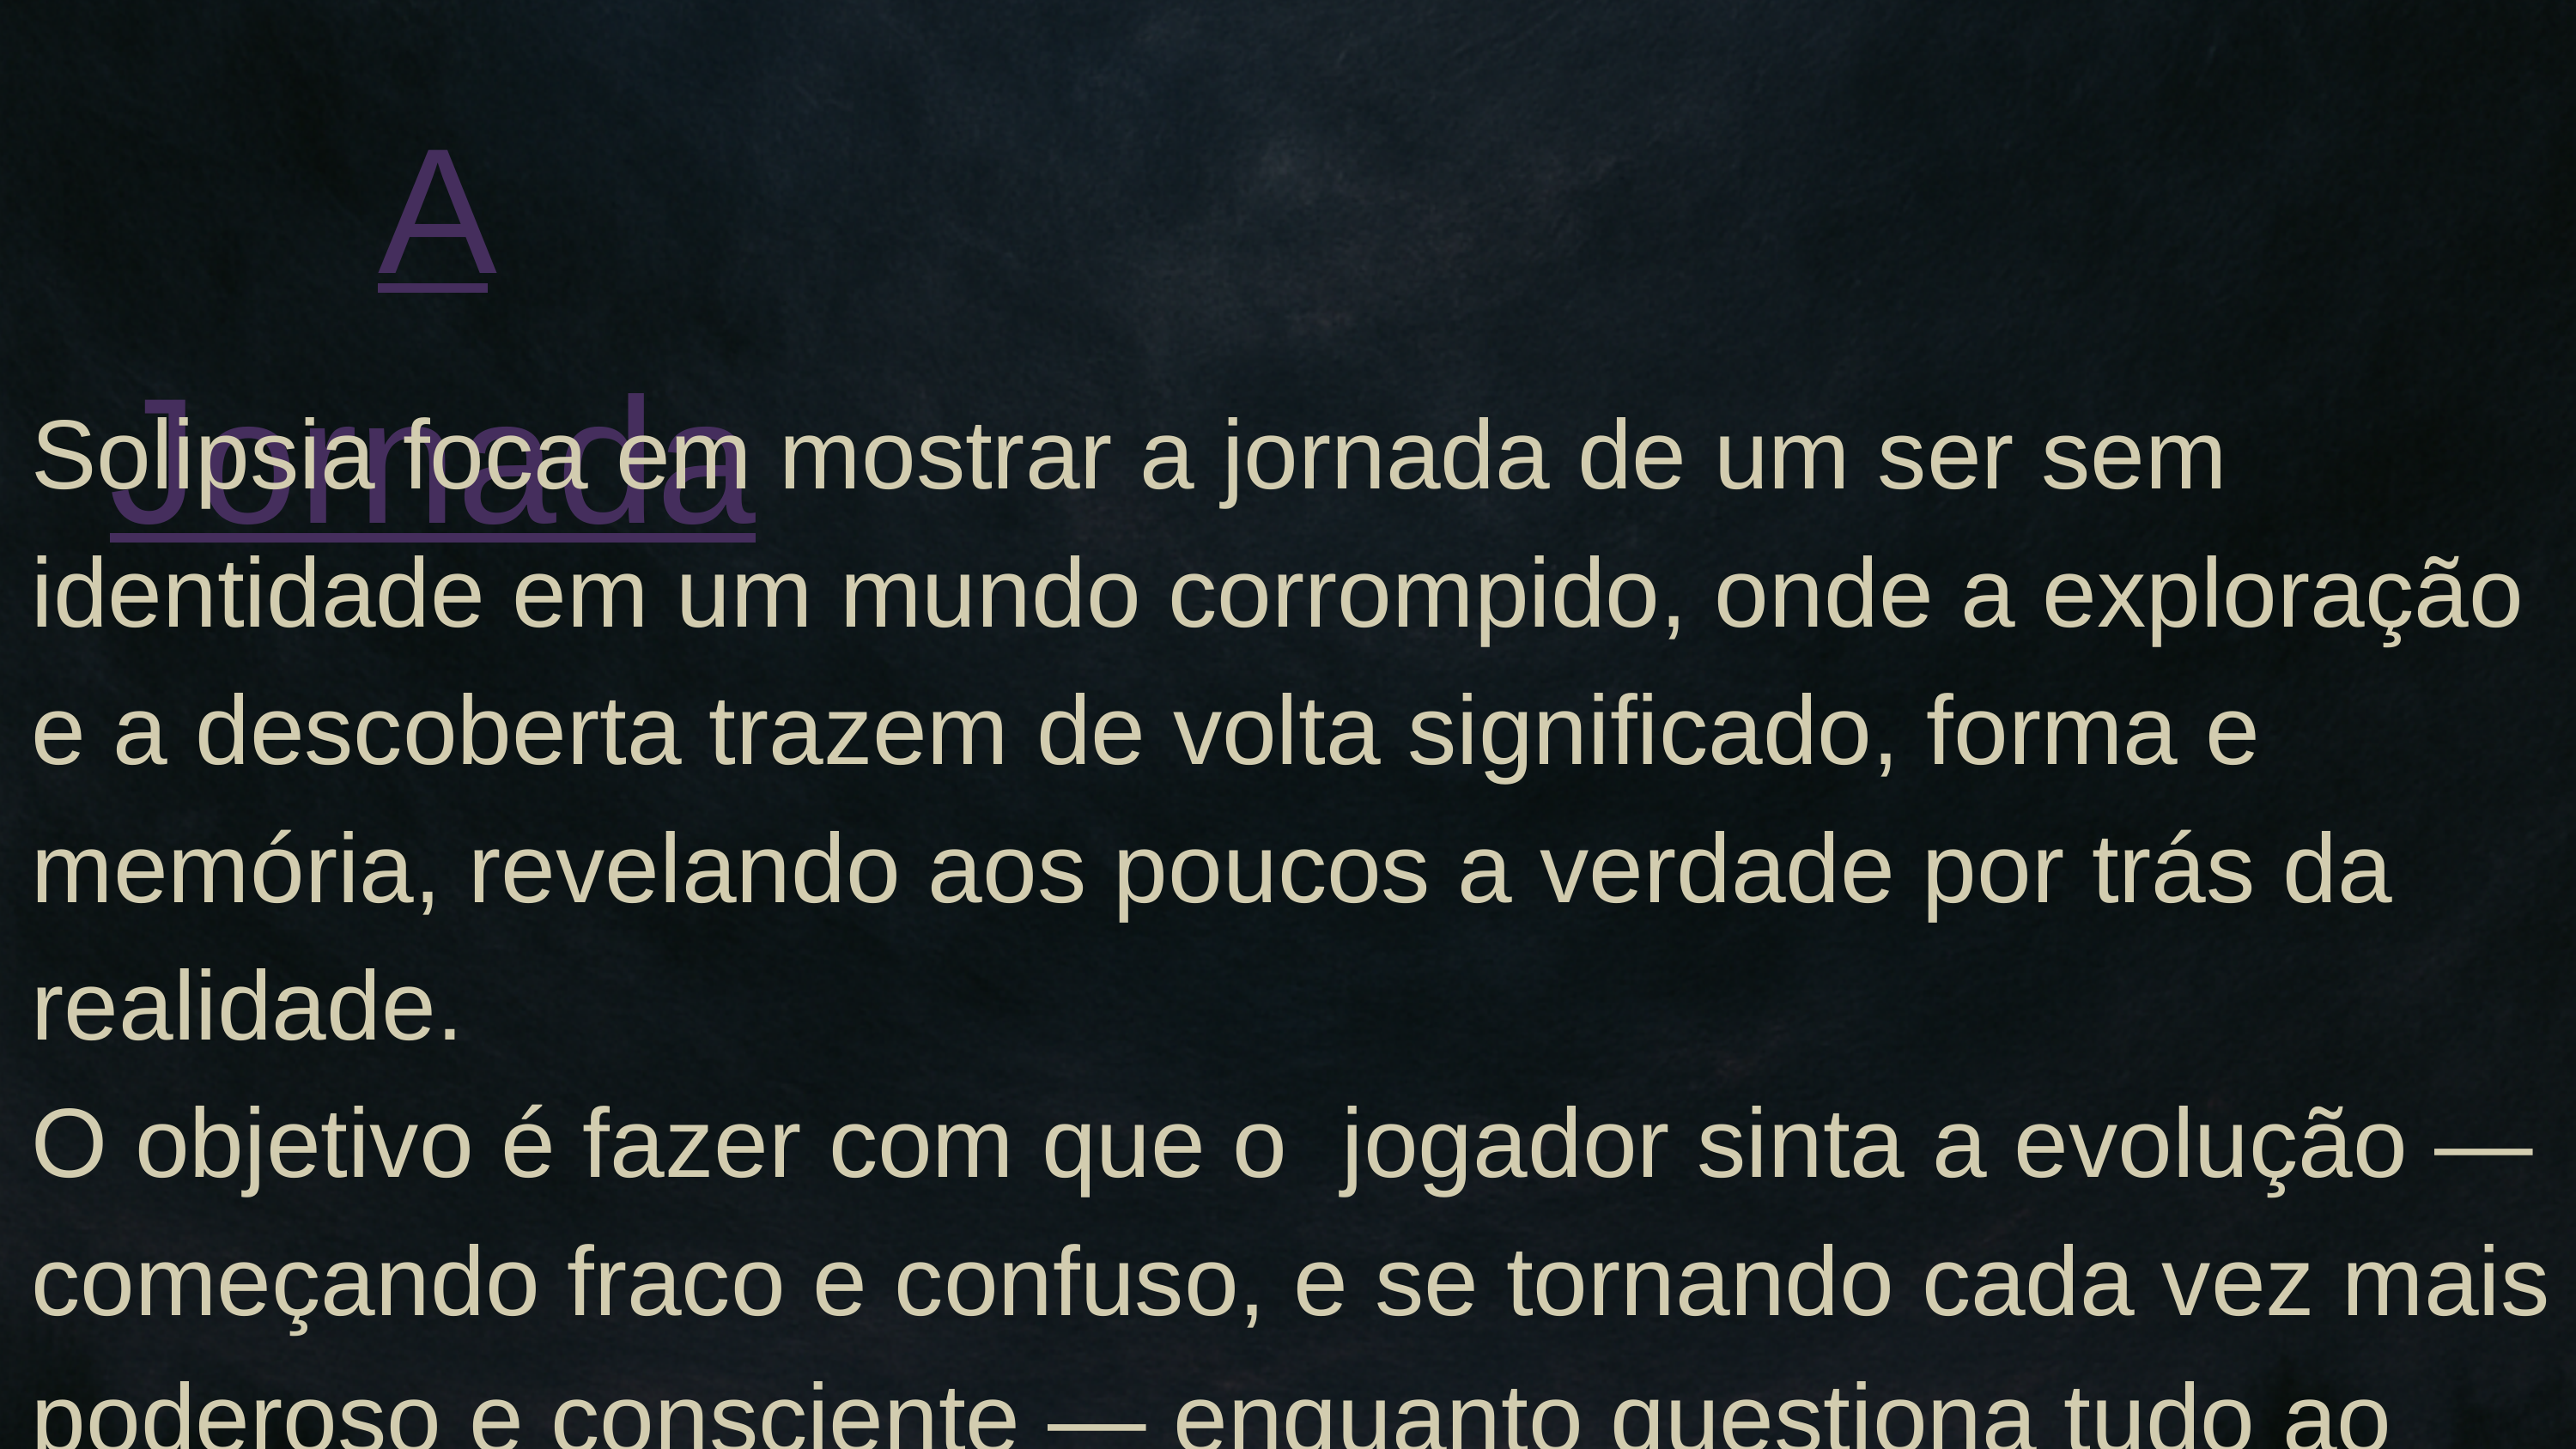

A Jornada
Solipsia foca em mostrar a jornada de um ser sem identidade em um mundo corrompido, onde a exploração e a descoberta trazem de volta significado, forma e memória, revelando aos poucos a verdade por trás da realidade.
O objetivo é fazer com que o  jogador sinta a evolução — começando fraco e confuso, e se tornando cada vez mais poderoso e consciente — enquanto questiona tudo ao seu redor, inclusive os personagens e a história que está sendo revelada.